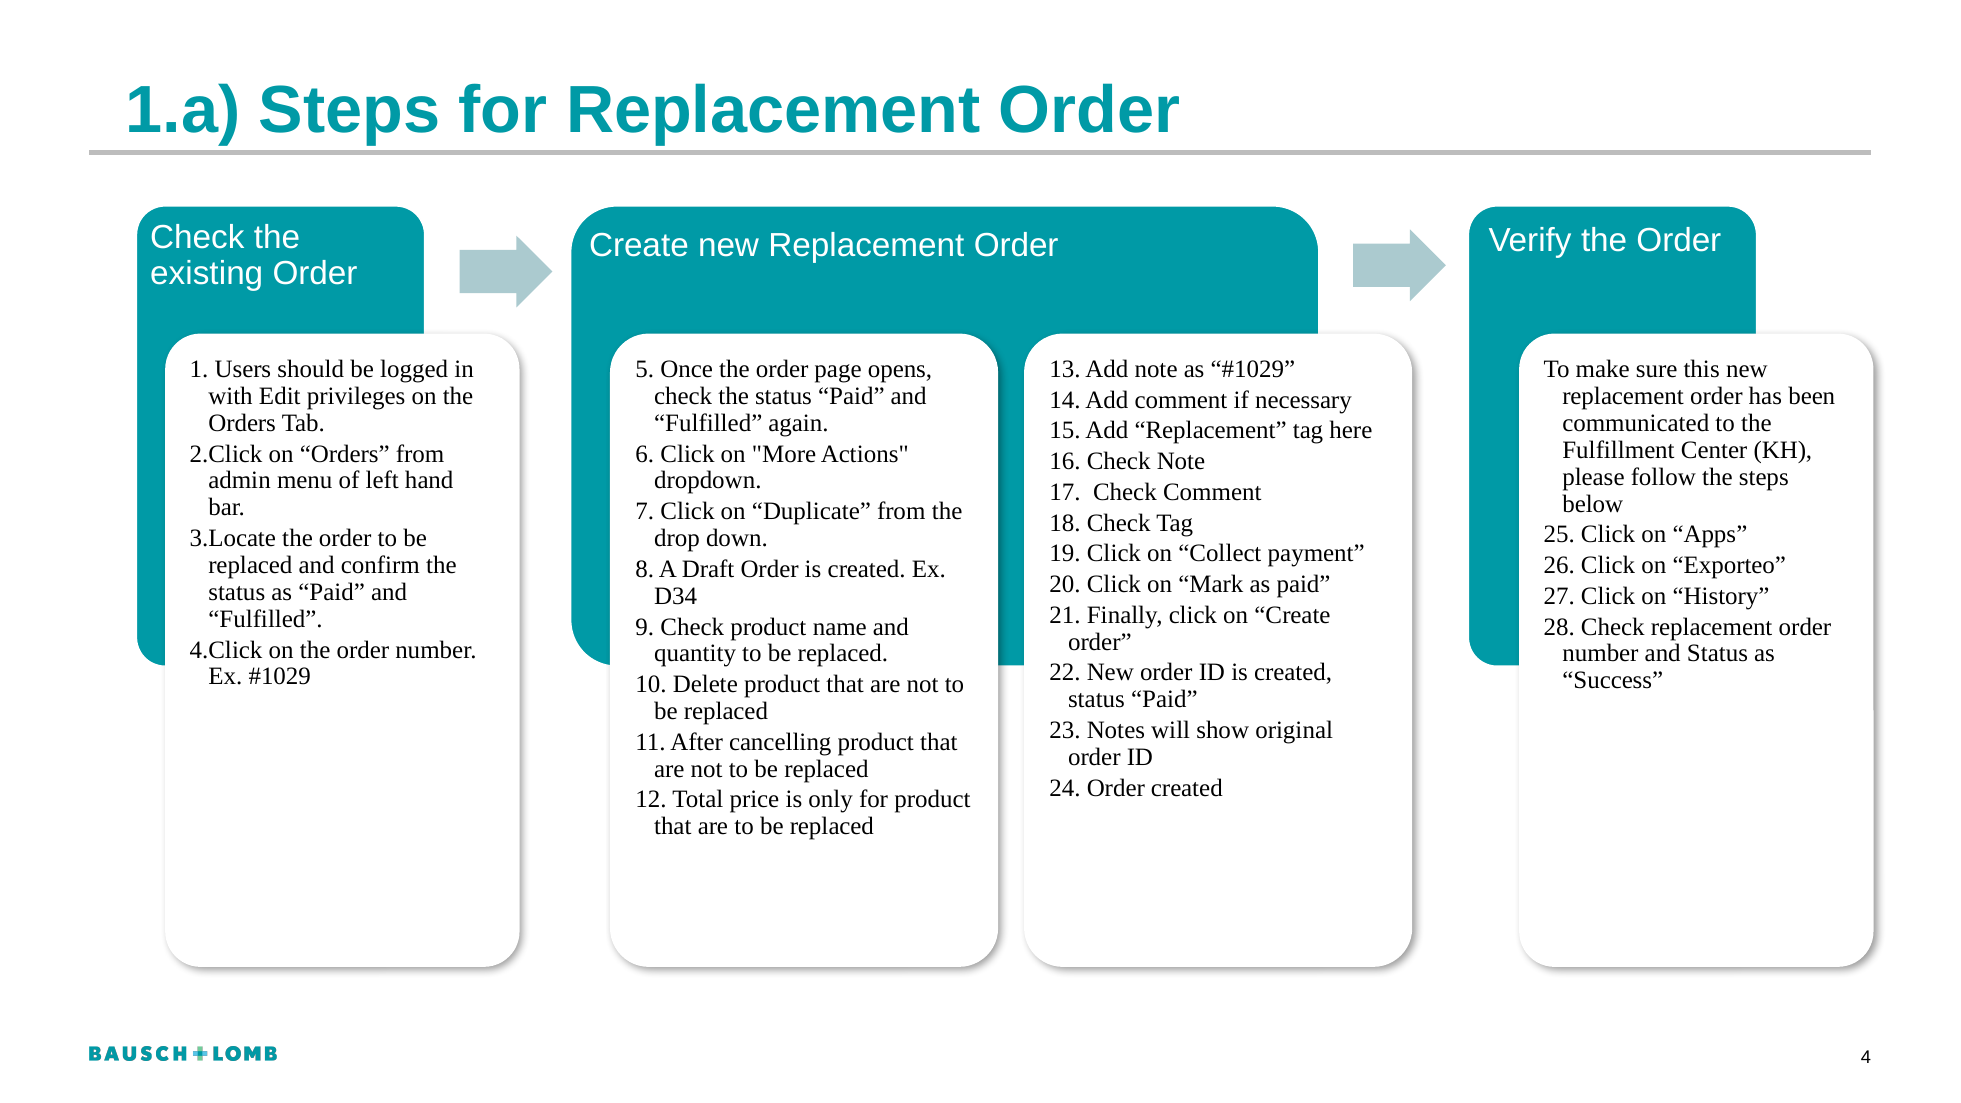

# 1.a) Steps for Replacement Order

Check the existing Order

Create new Replacement Order

Verify the Order

 Users should be logged in with Edit privileges on the Orders Tab.
Click on “Orders” from admin menu of left hand bar.
Locate the order to be replaced and confirm the status as “Paid” and “Fulfilled”.
Click on the order number. Ex. #1029

5. Once the order page opens, check the status “Paid” and “Fulfilled” again.
6. Click on "More Actions" dropdown.
7. Click on “Duplicate” from the drop down.
8. A Draft Order is created. Ex. D34
9. Check product name and quantity to be replaced.
10. Delete product that are not to be replaced
11. After cancelling product that are not to be replaced
12. Total price is only for product that are to be replaced

13. Add note as “#1029”
14. Add comment if necessary
15. Add “Replacement” tag here
16. Check Note
17.  Check Comment
18. Check Tag
19. Click on “Collect payment”
20. Click on “Mark as paid”
21. Finally, click on “Create order”
22. New order ID is created, status “Paid”
23. Notes will show original order ID
24. Order created

To make sure this new replacement order has been communicated to the Fulfillment Center (KH), please follow the steps below
25. Click on “Apps”
26. Click on “Exporteo”
27. Click on “History”
28. Check replacement order number and Status as “Success”